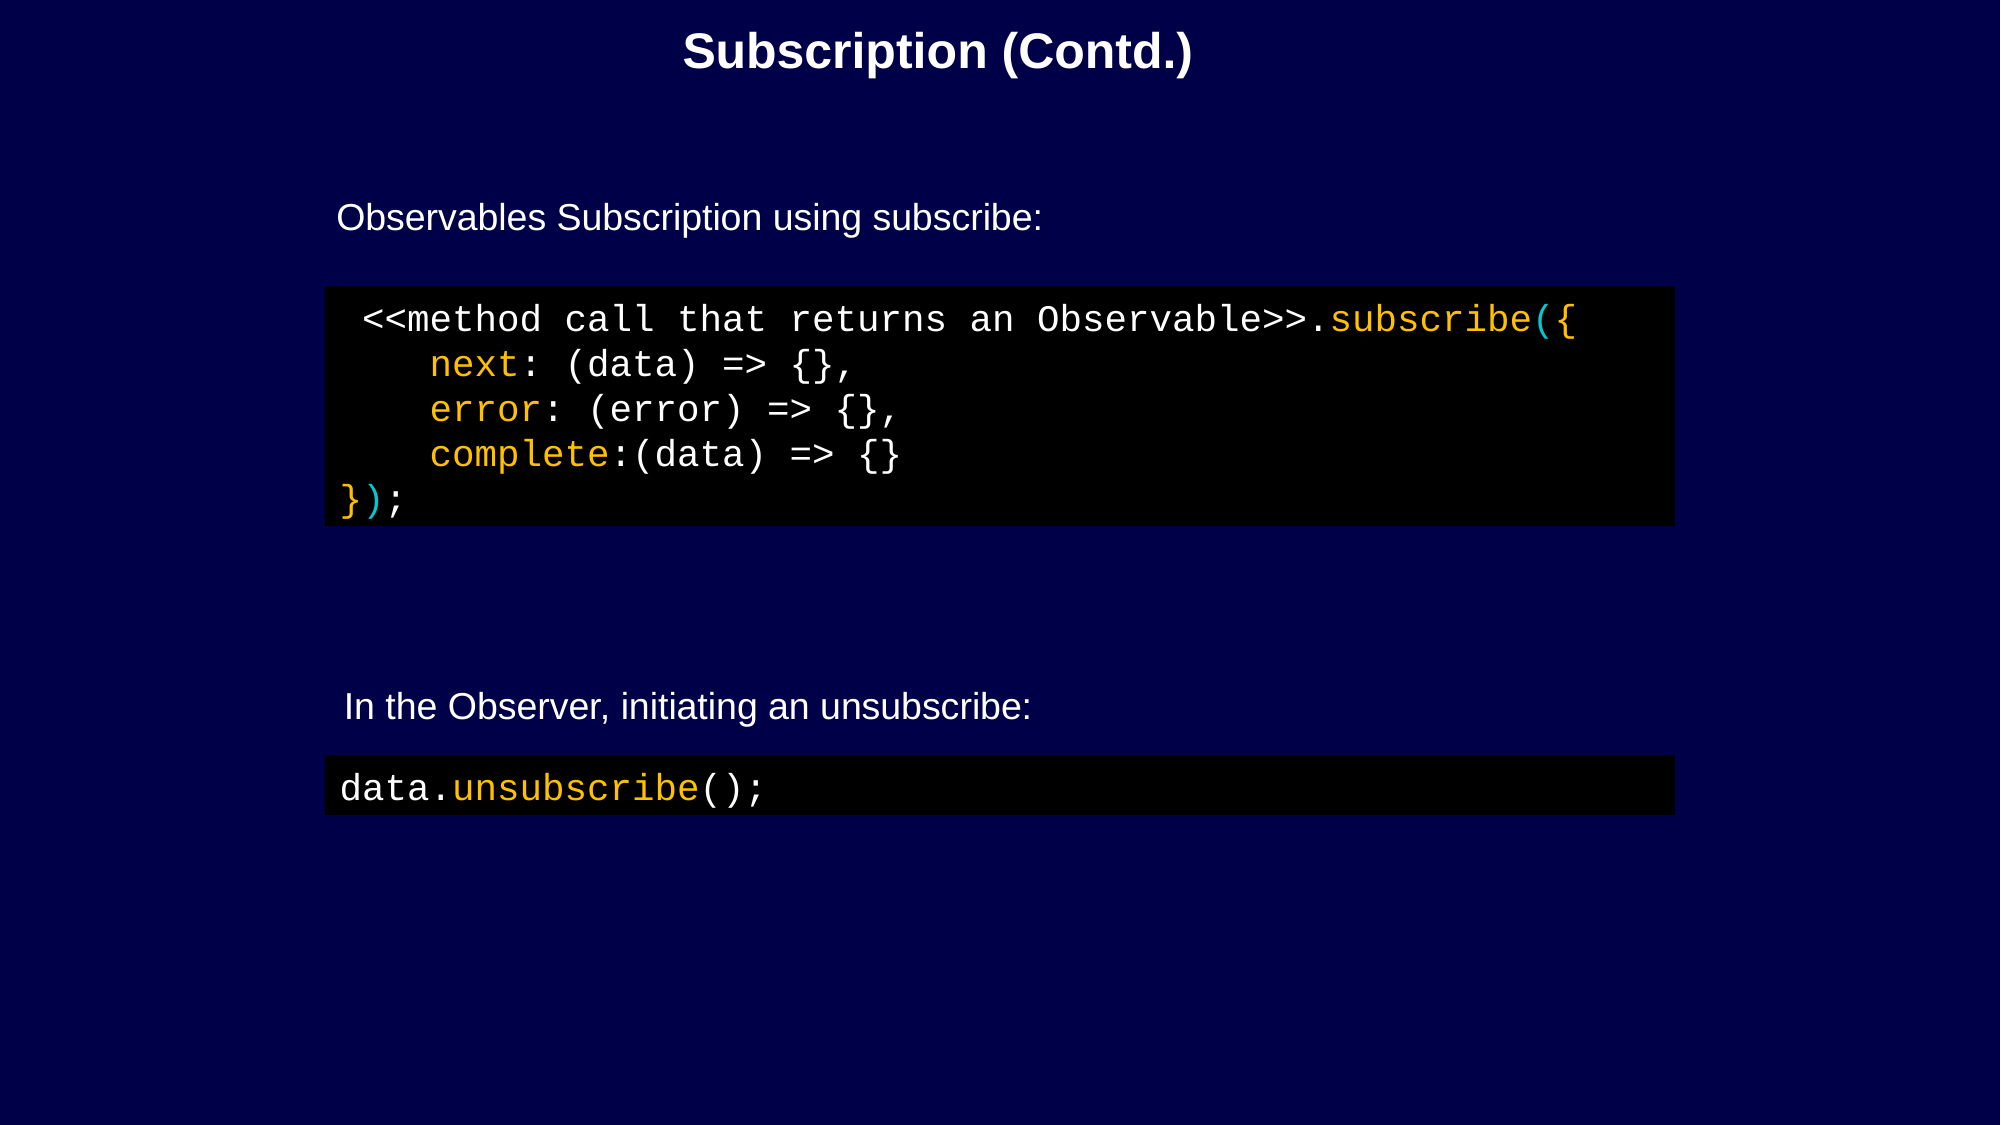

# Subscription (Contd.)
Observables Subscription using subscribe:

 <<method call that returns an Observable>>.subscribe({
    next: (data) => {},
    error: (error) => {},
    complete:(data) => {}
});
In the Observer, initiating an unsubscribe:
data.unsubscribe();
9
© Cognizant 2020